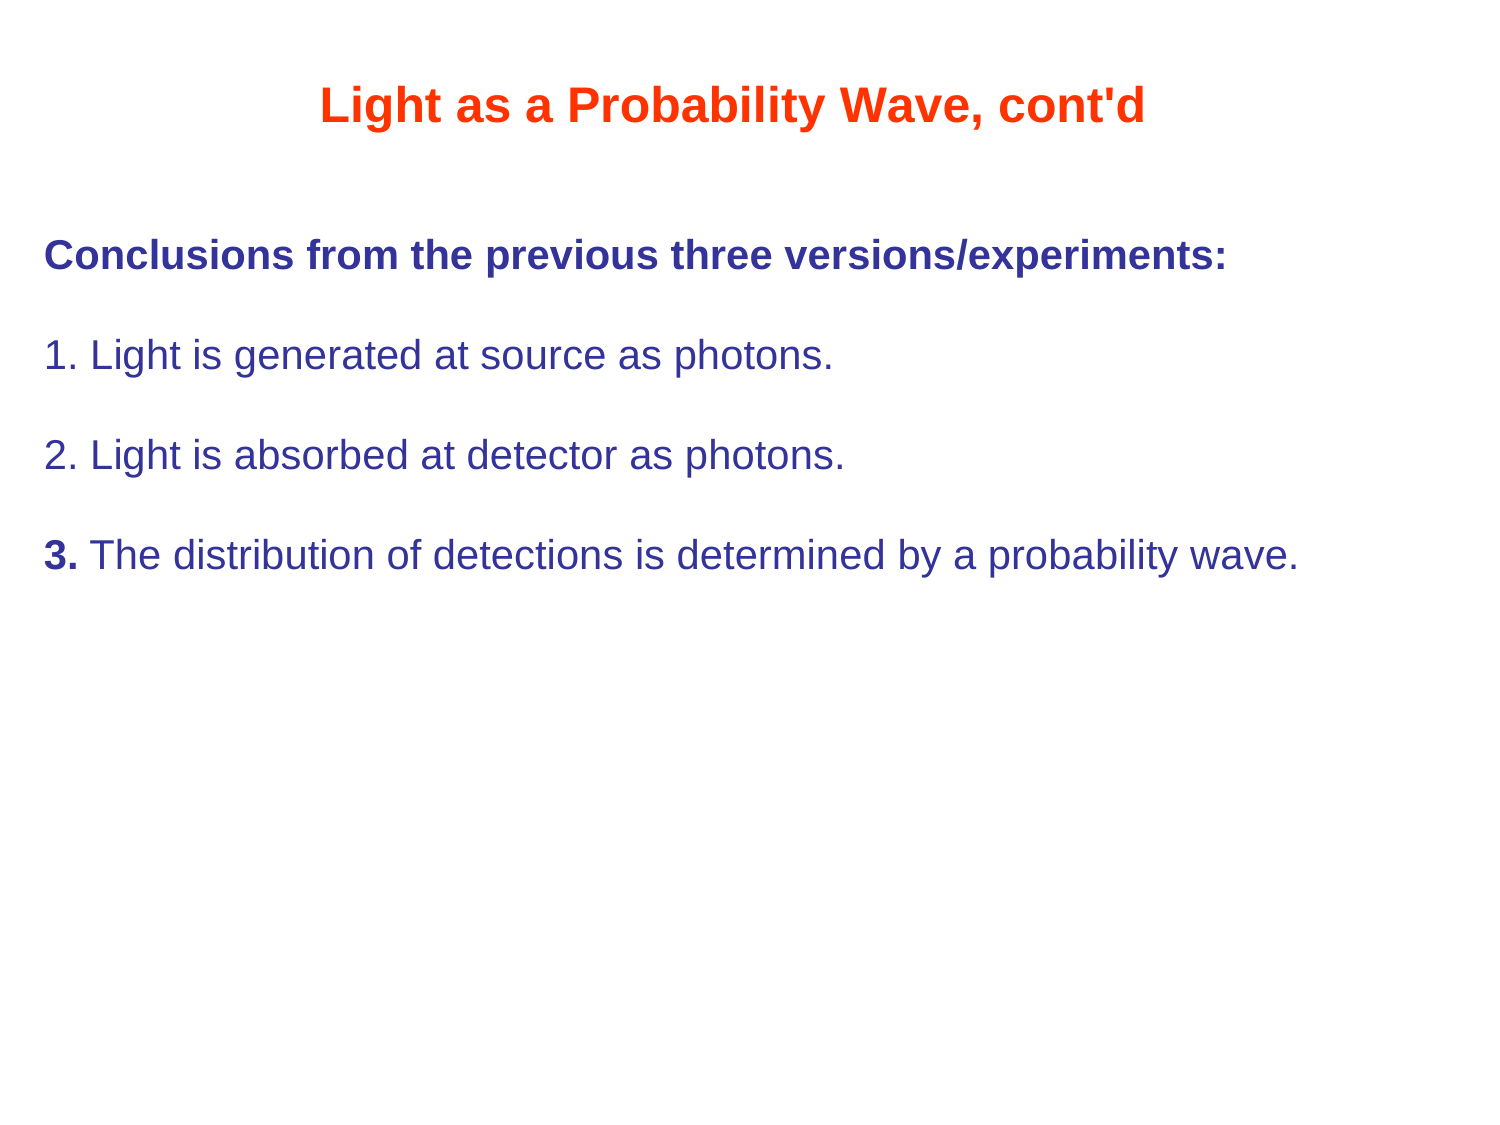

# Light as a Probability Wave, cont'd
Conclusions from the previous three versions/experiments:

Light is generated at source as photons.

Light is absorbed at detector as photons.

3.
The distribution of detections is determined by a probability wave.